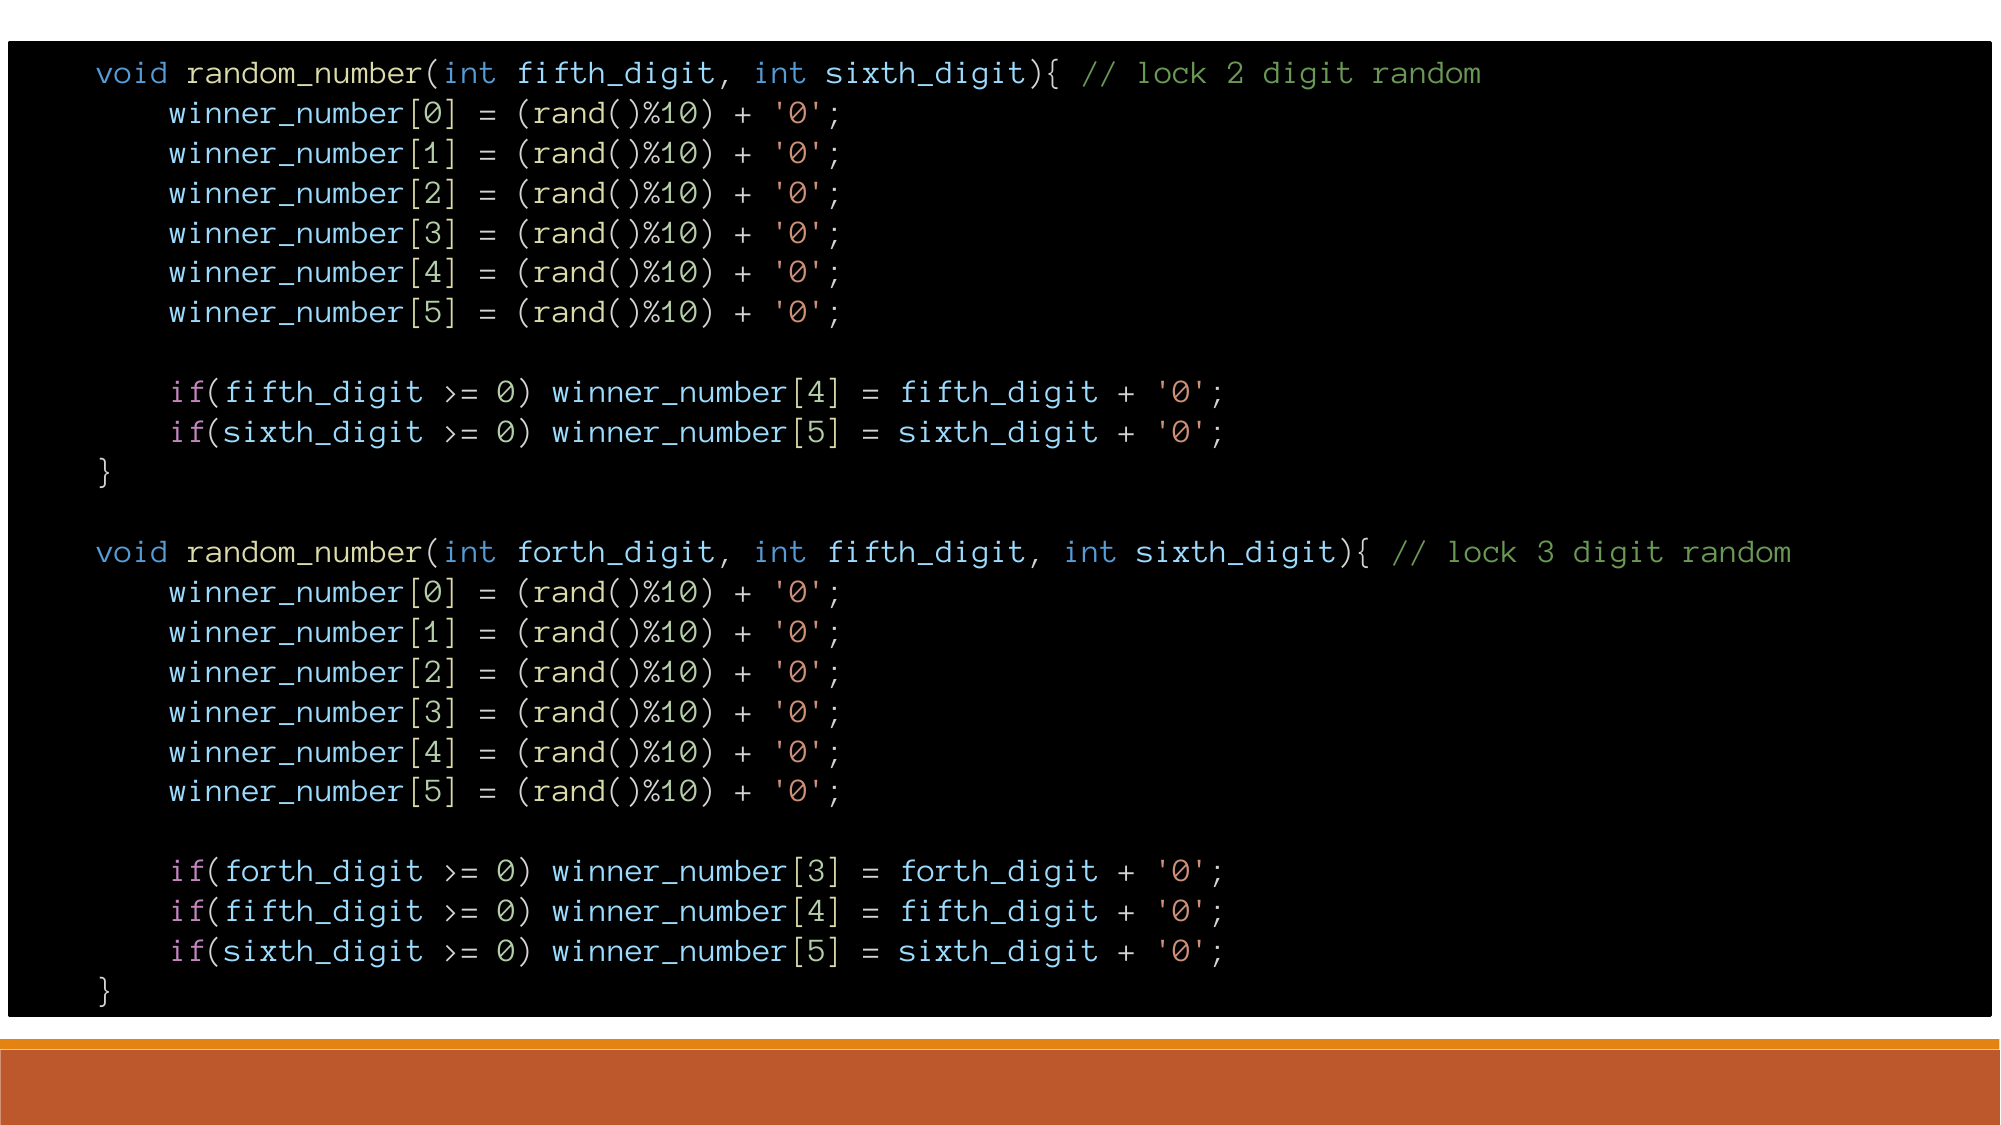

void random_number(int fifth_digit, int sixth_digit){ // lock 2 digit random
        winner_number[0] = (rand()%10) + '0';
        winner_number[1] = (rand()%10) + '0';
        winner_number[2] = (rand()%10) + '0';
        winner_number[3] = (rand()%10) + '0';
        winner_number[4] = (rand()%10) + '0';
        winner_number[5] = (rand()%10) + '0';
        if(fifth_digit >= 0) winner_number[4] = fifth_digit + '0';
        if(sixth_digit >= 0) winner_number[5] = sixth_digit + '0';
    }
    void random_number(int forth_digit, int fifth_digit, int sixth_digit){ // lock 3 digit random
        winner_number[0] = (rand()%10) + '0';
        winner_number[1] = (rand()%10) + '0';
        winner_number[2] = (rand()%10) + '0';
        winner_number[3] = (rand()%10) + '0';
        winner_number[4] = (rand()%10) + '0';
        winner_number[5] = (rand()%10) + '0';
        if(forth_digit >= 0) winner_number[3] = forth_digit + '0';
        if(fifth_digit >= 0) winner_number[4] = fifth_digit + '0';
        if(sixth_digit >= 0) winner_number[5] = sixth_digit + '0';
    }